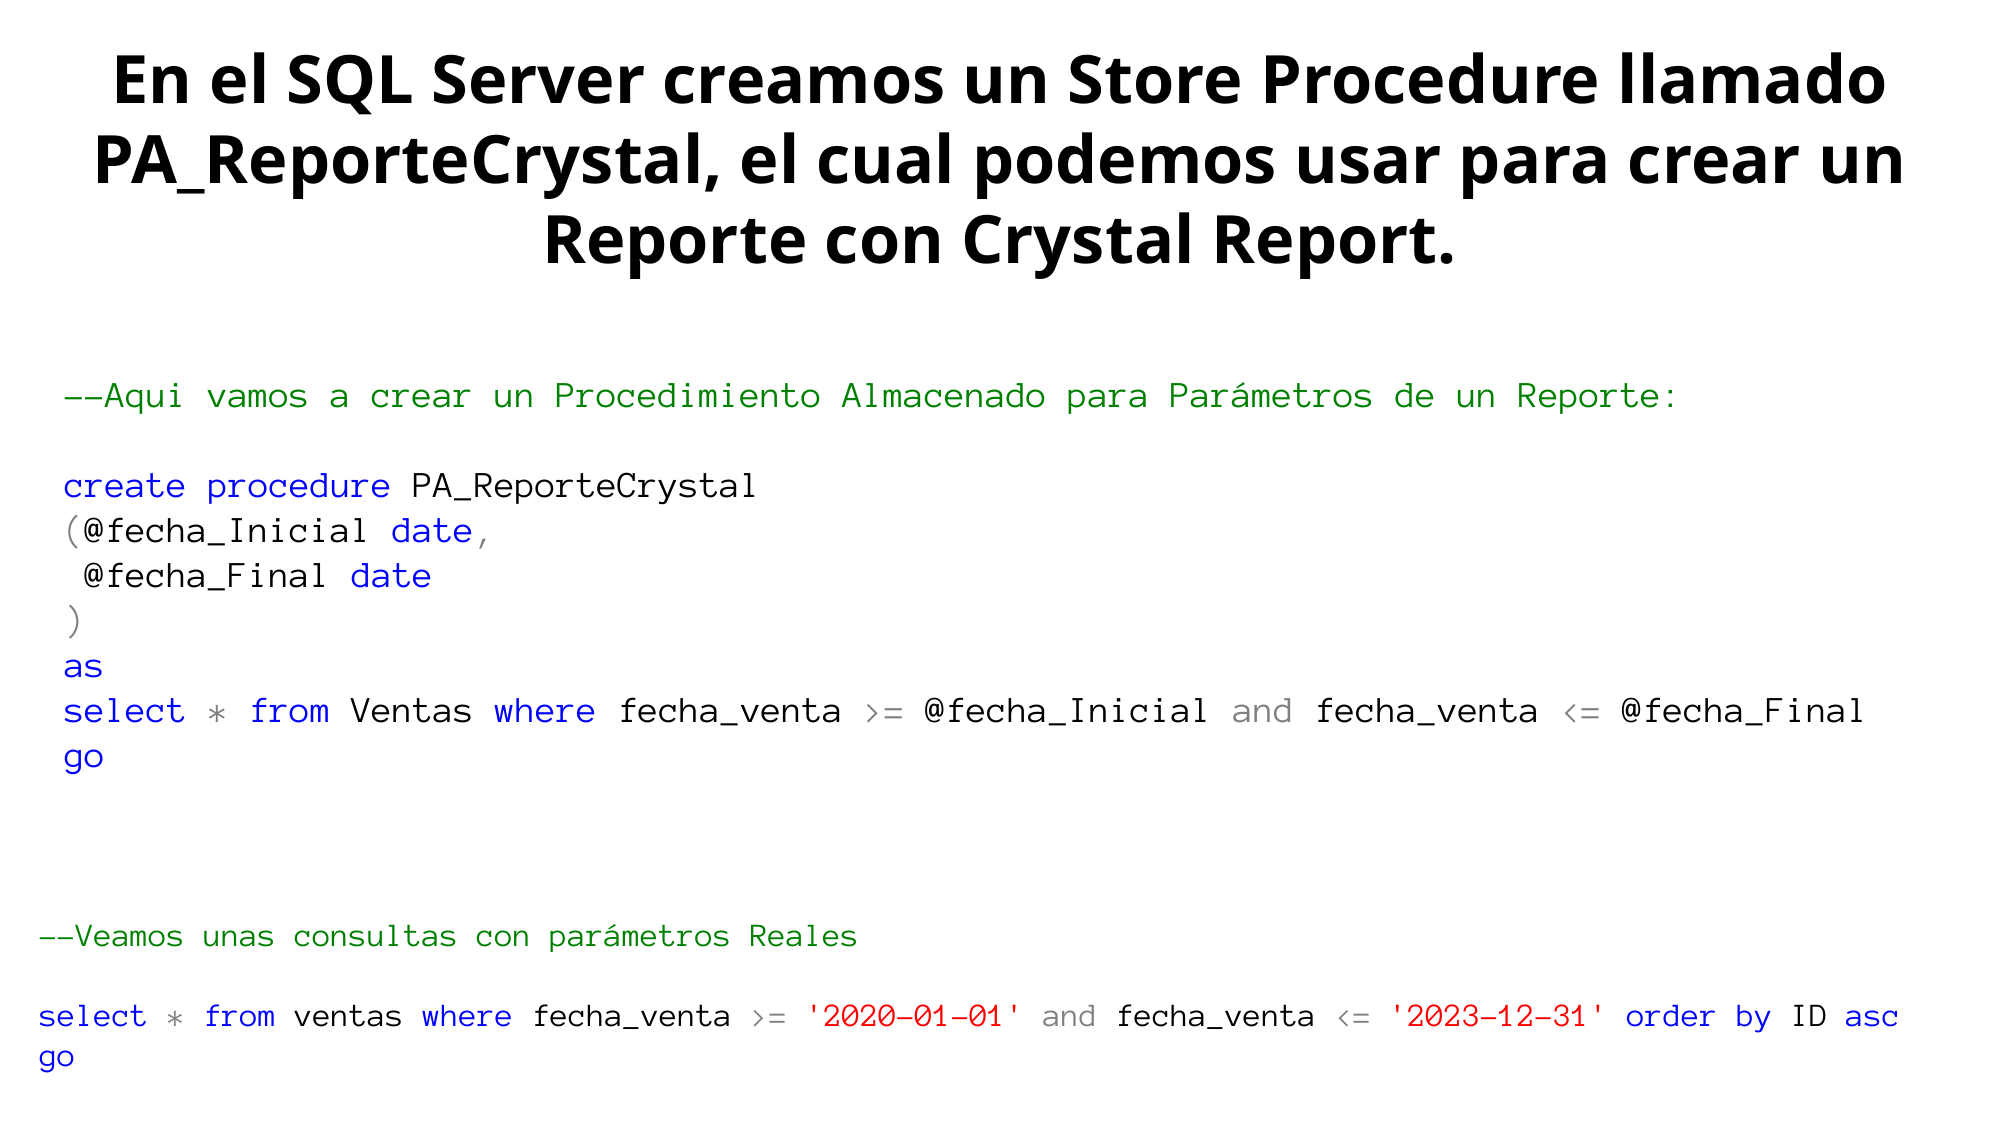

En el SQL Server creamos un Store Procedure llamado PA_ReporteCrystal, el cual podemos usar para crear un Reporte con Crystal Report.
--Aqui vamos a crear un Procedimiento Almacenado para Parámetros de un Reporte:

create procedure PA_ReporteCrystal
(@fecha_Inicial date,
 @fecha_Final date
)
as
select * from Ventas where fecha_venta >= @fecha_Inicial and fecha_venta <= @fecha_Final
go
--Veamos unas consultas con parámetros Reales

select * from ventas where fecha_venta >= '2020-01-01' and fecha_venta <= '2023-12-31' order by ID asc
go